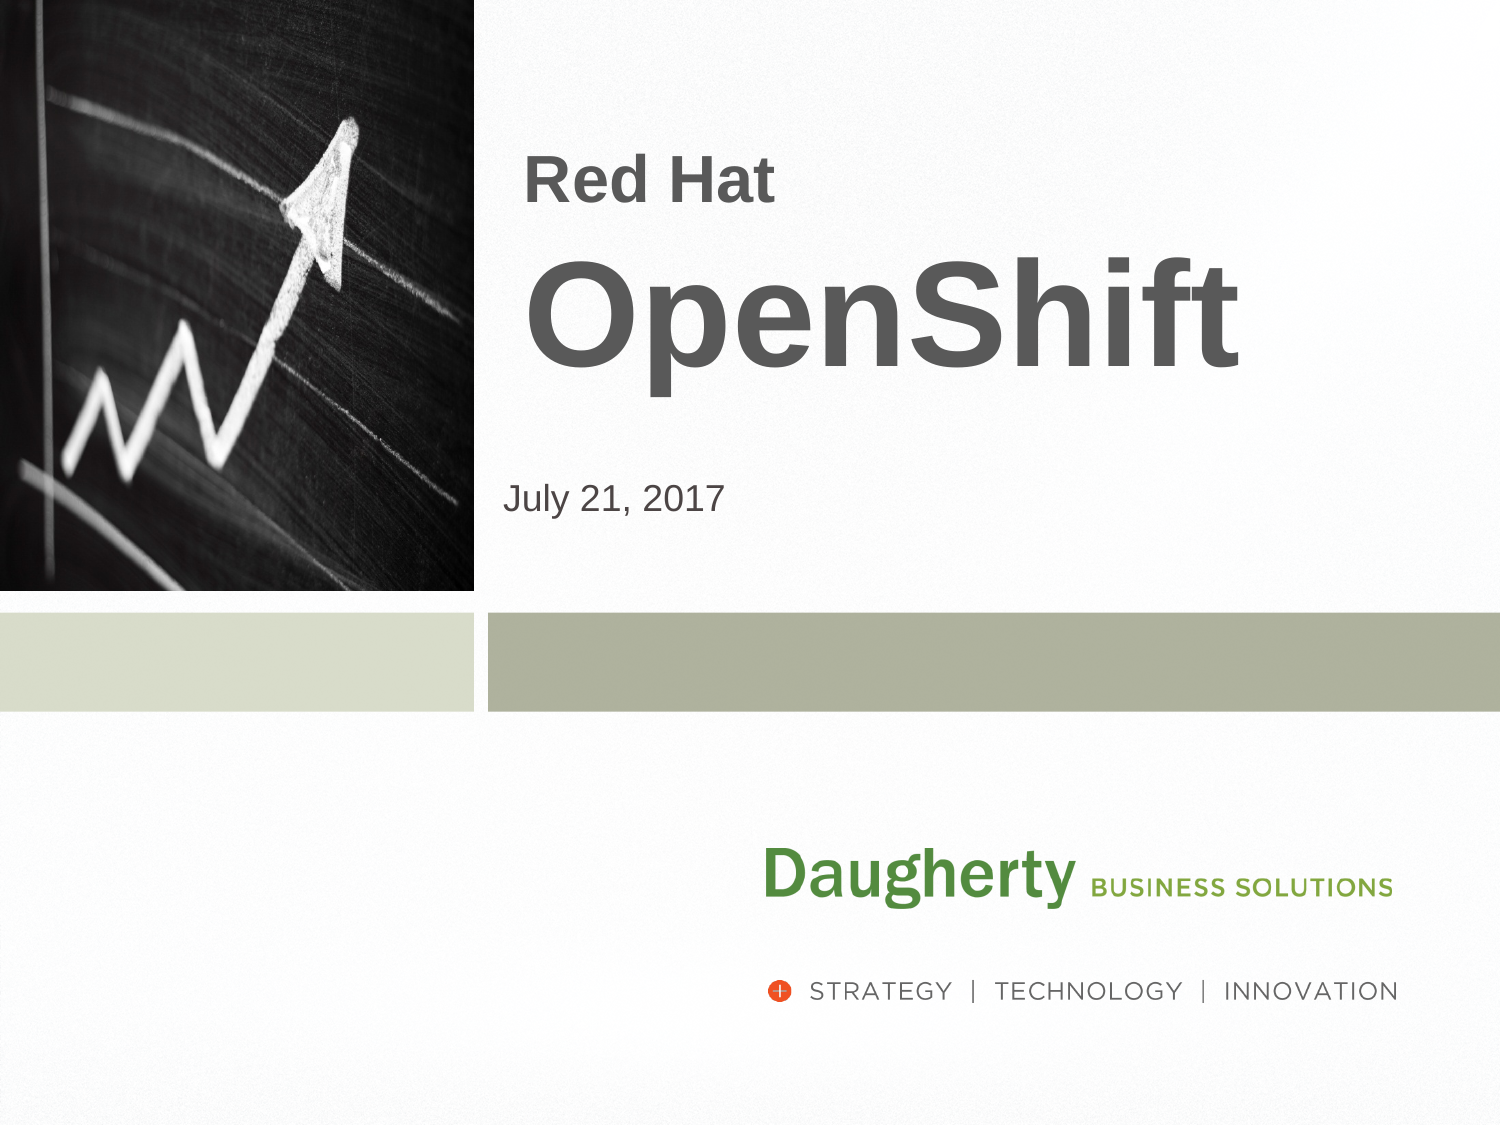

# Red Hat OpenShift
July 21, 2017